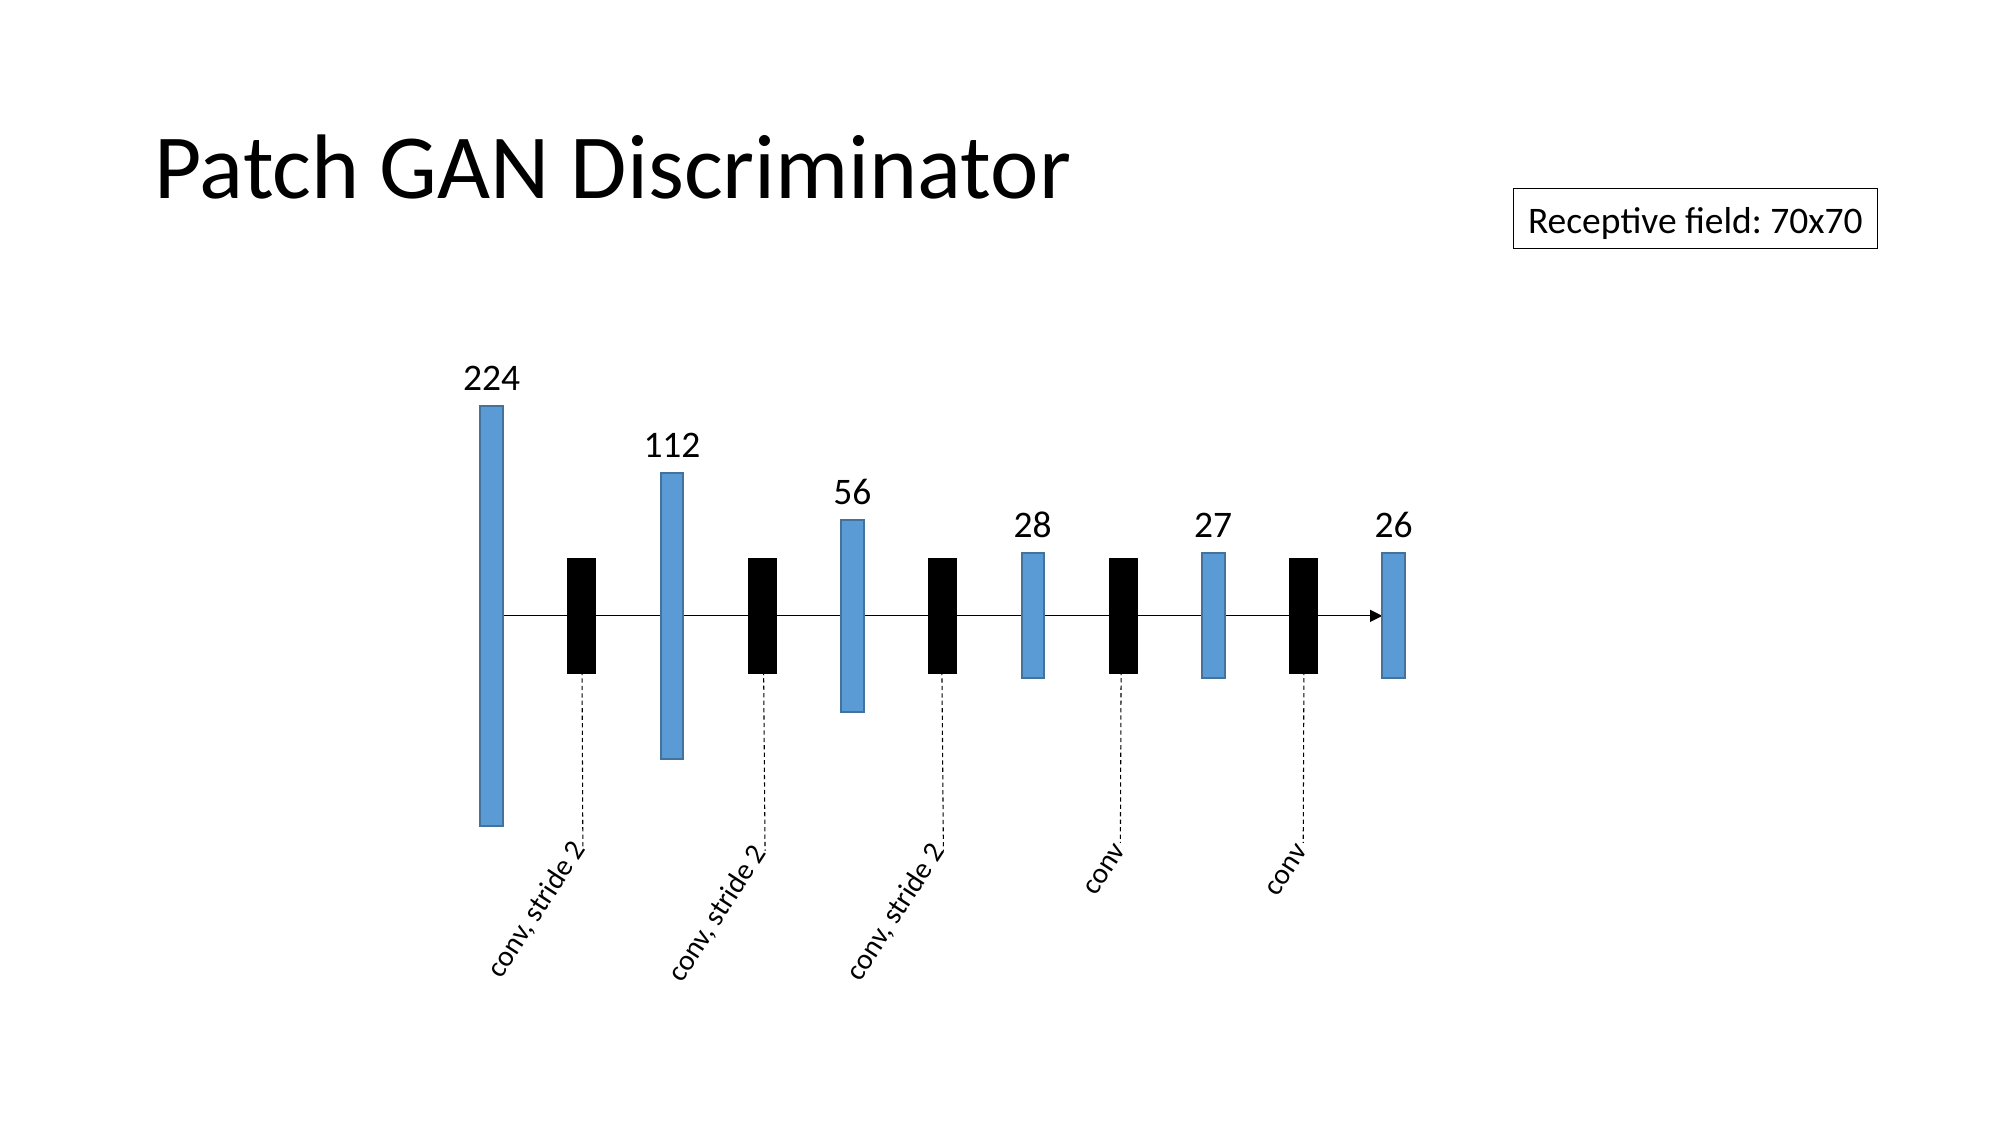

# Patch GAN Discriminator
Receptive field: 70x70

224

112
56

28
27
26

conv, stride 2
conv, stride 2
conv, stride 2
conv
conv